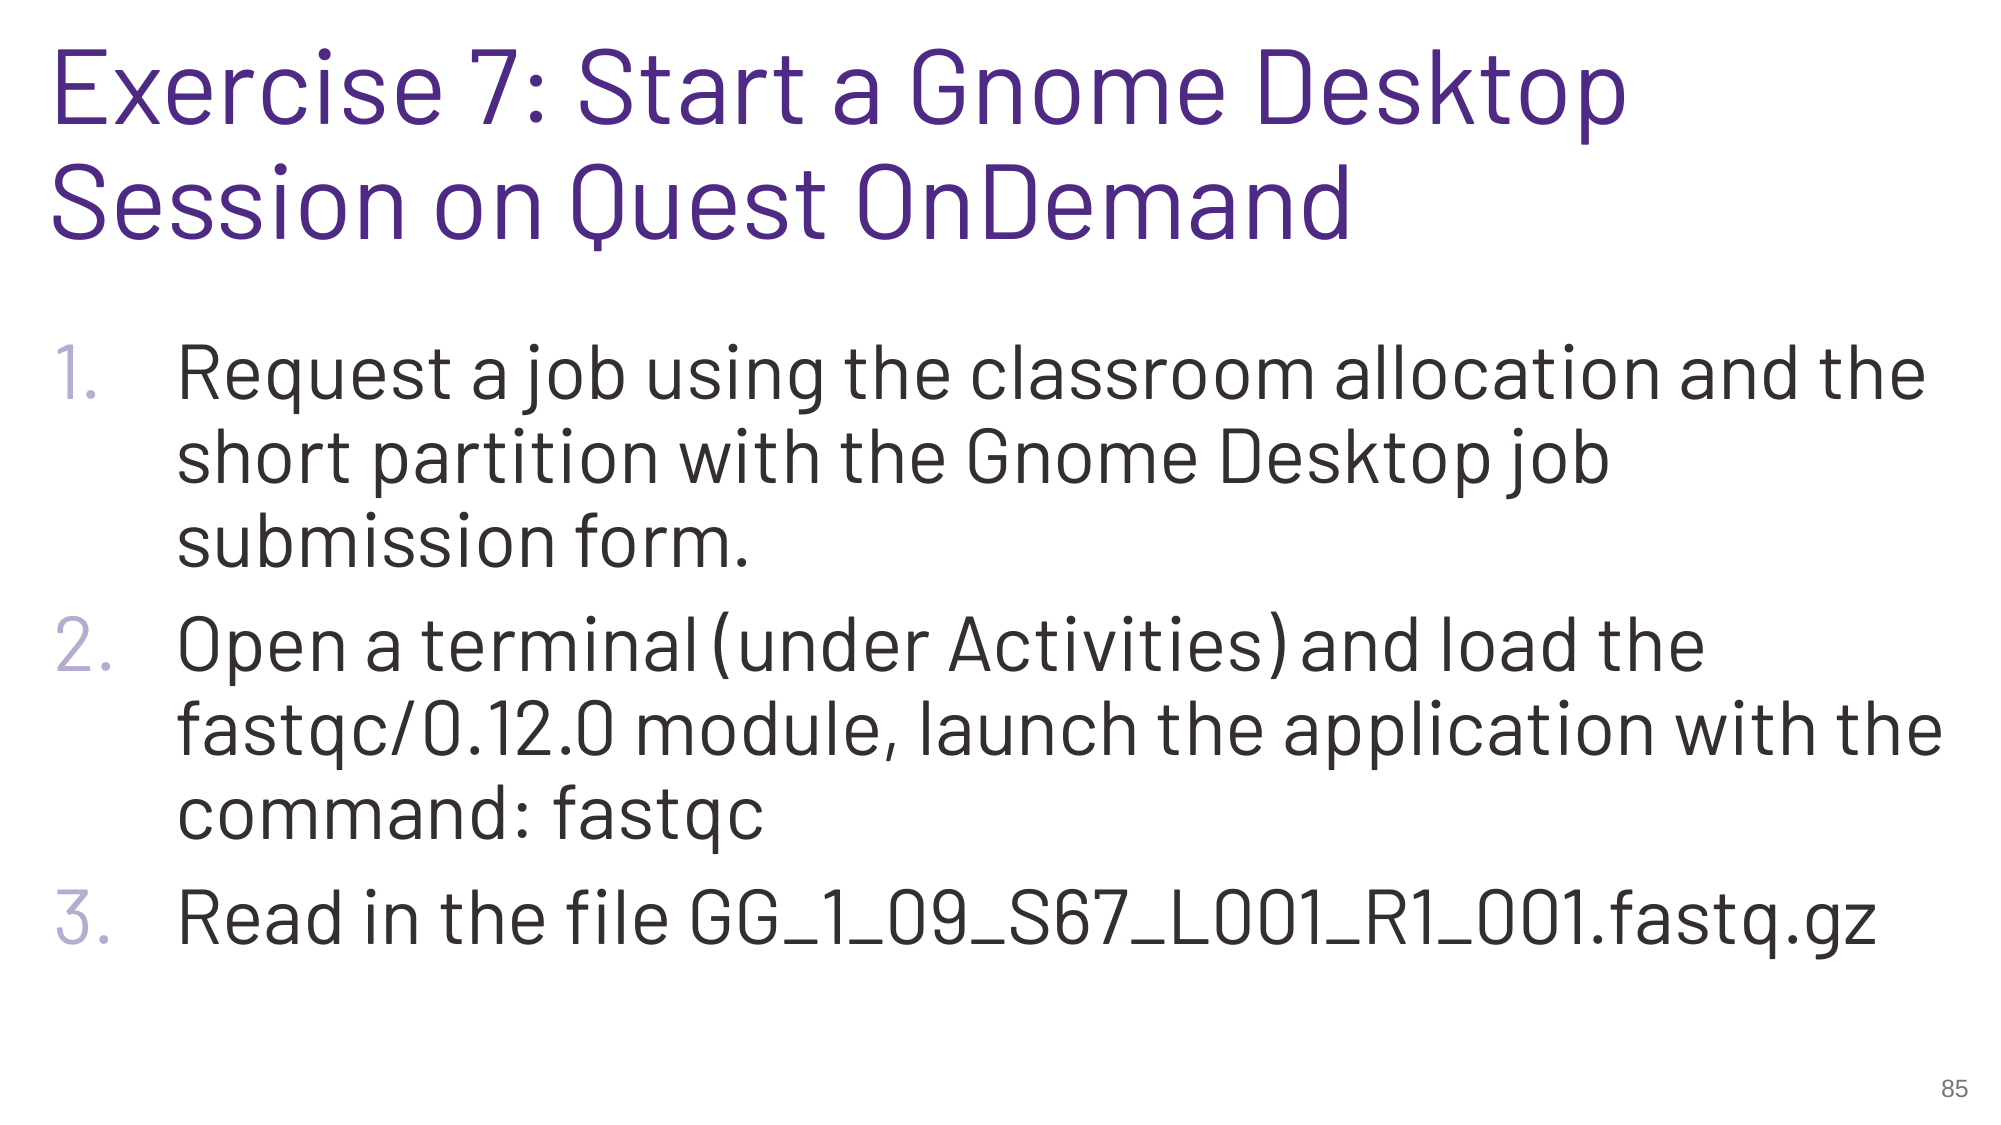

# Exercise 7: Start a Gnome Desktop Session on Quest OnDemand
Request a job using the classroom allocation and the short partition with the Gnome Desktop job submission form.
Open a terminal (under Activities) and load the fastqc/0.12.0 module, launch the application with the command: fastqc
Read in the file GG_1_09_S67_L001_R1_001.fastq.gz
85